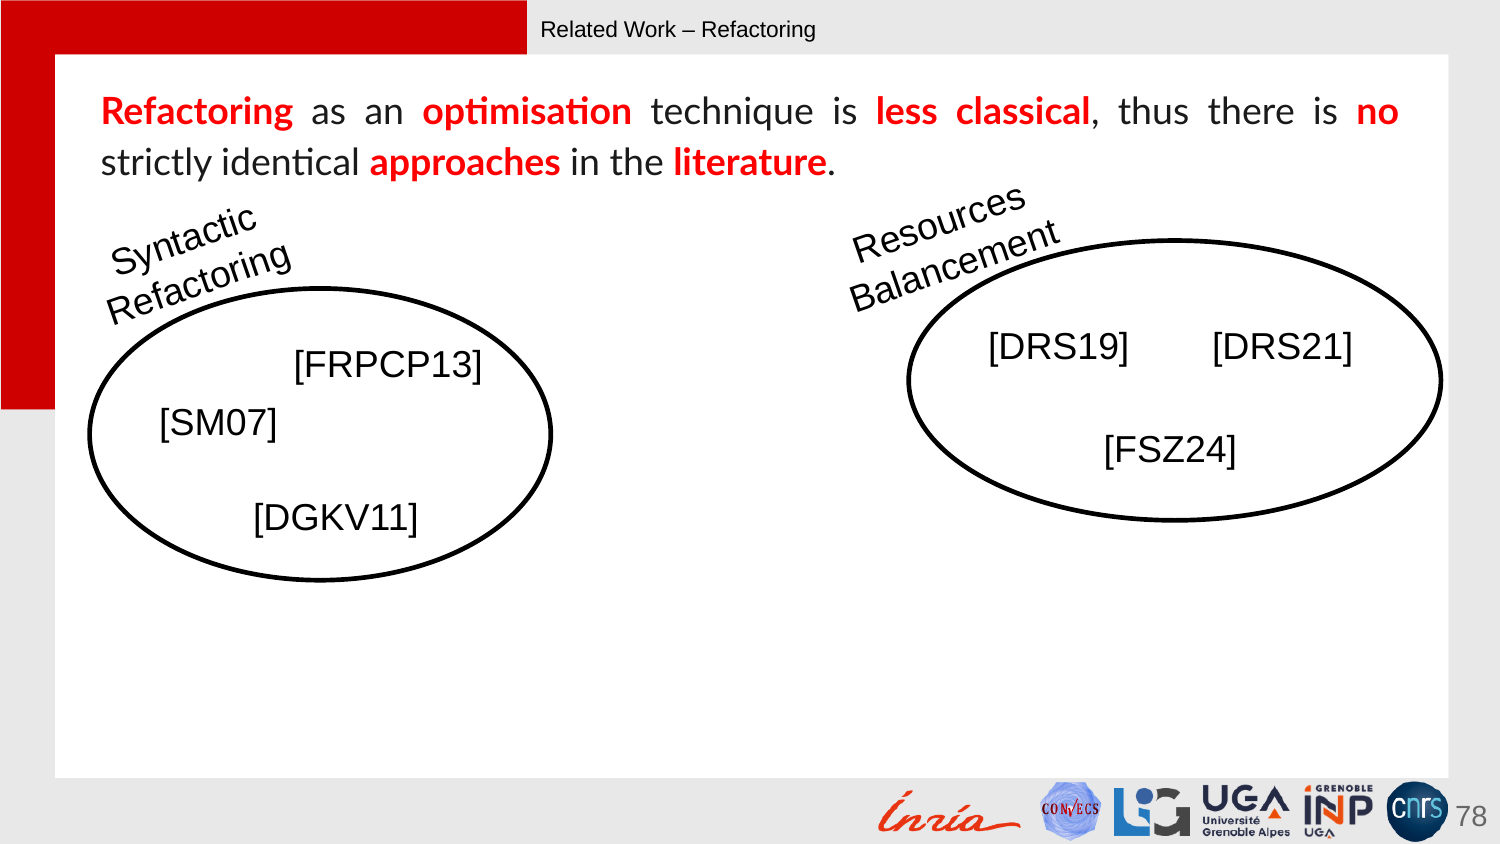

# Related Work – Refactoring
Refactoring as an optimisation technique is less classical, thus there is no strictly identical approaches in the literature.
Resources
Balancement
Syntactic Refactoring

[DRS19]
[DRS21]
[FRPCP13]
[SM07]
[FSZ24]
[DGKV11]
78